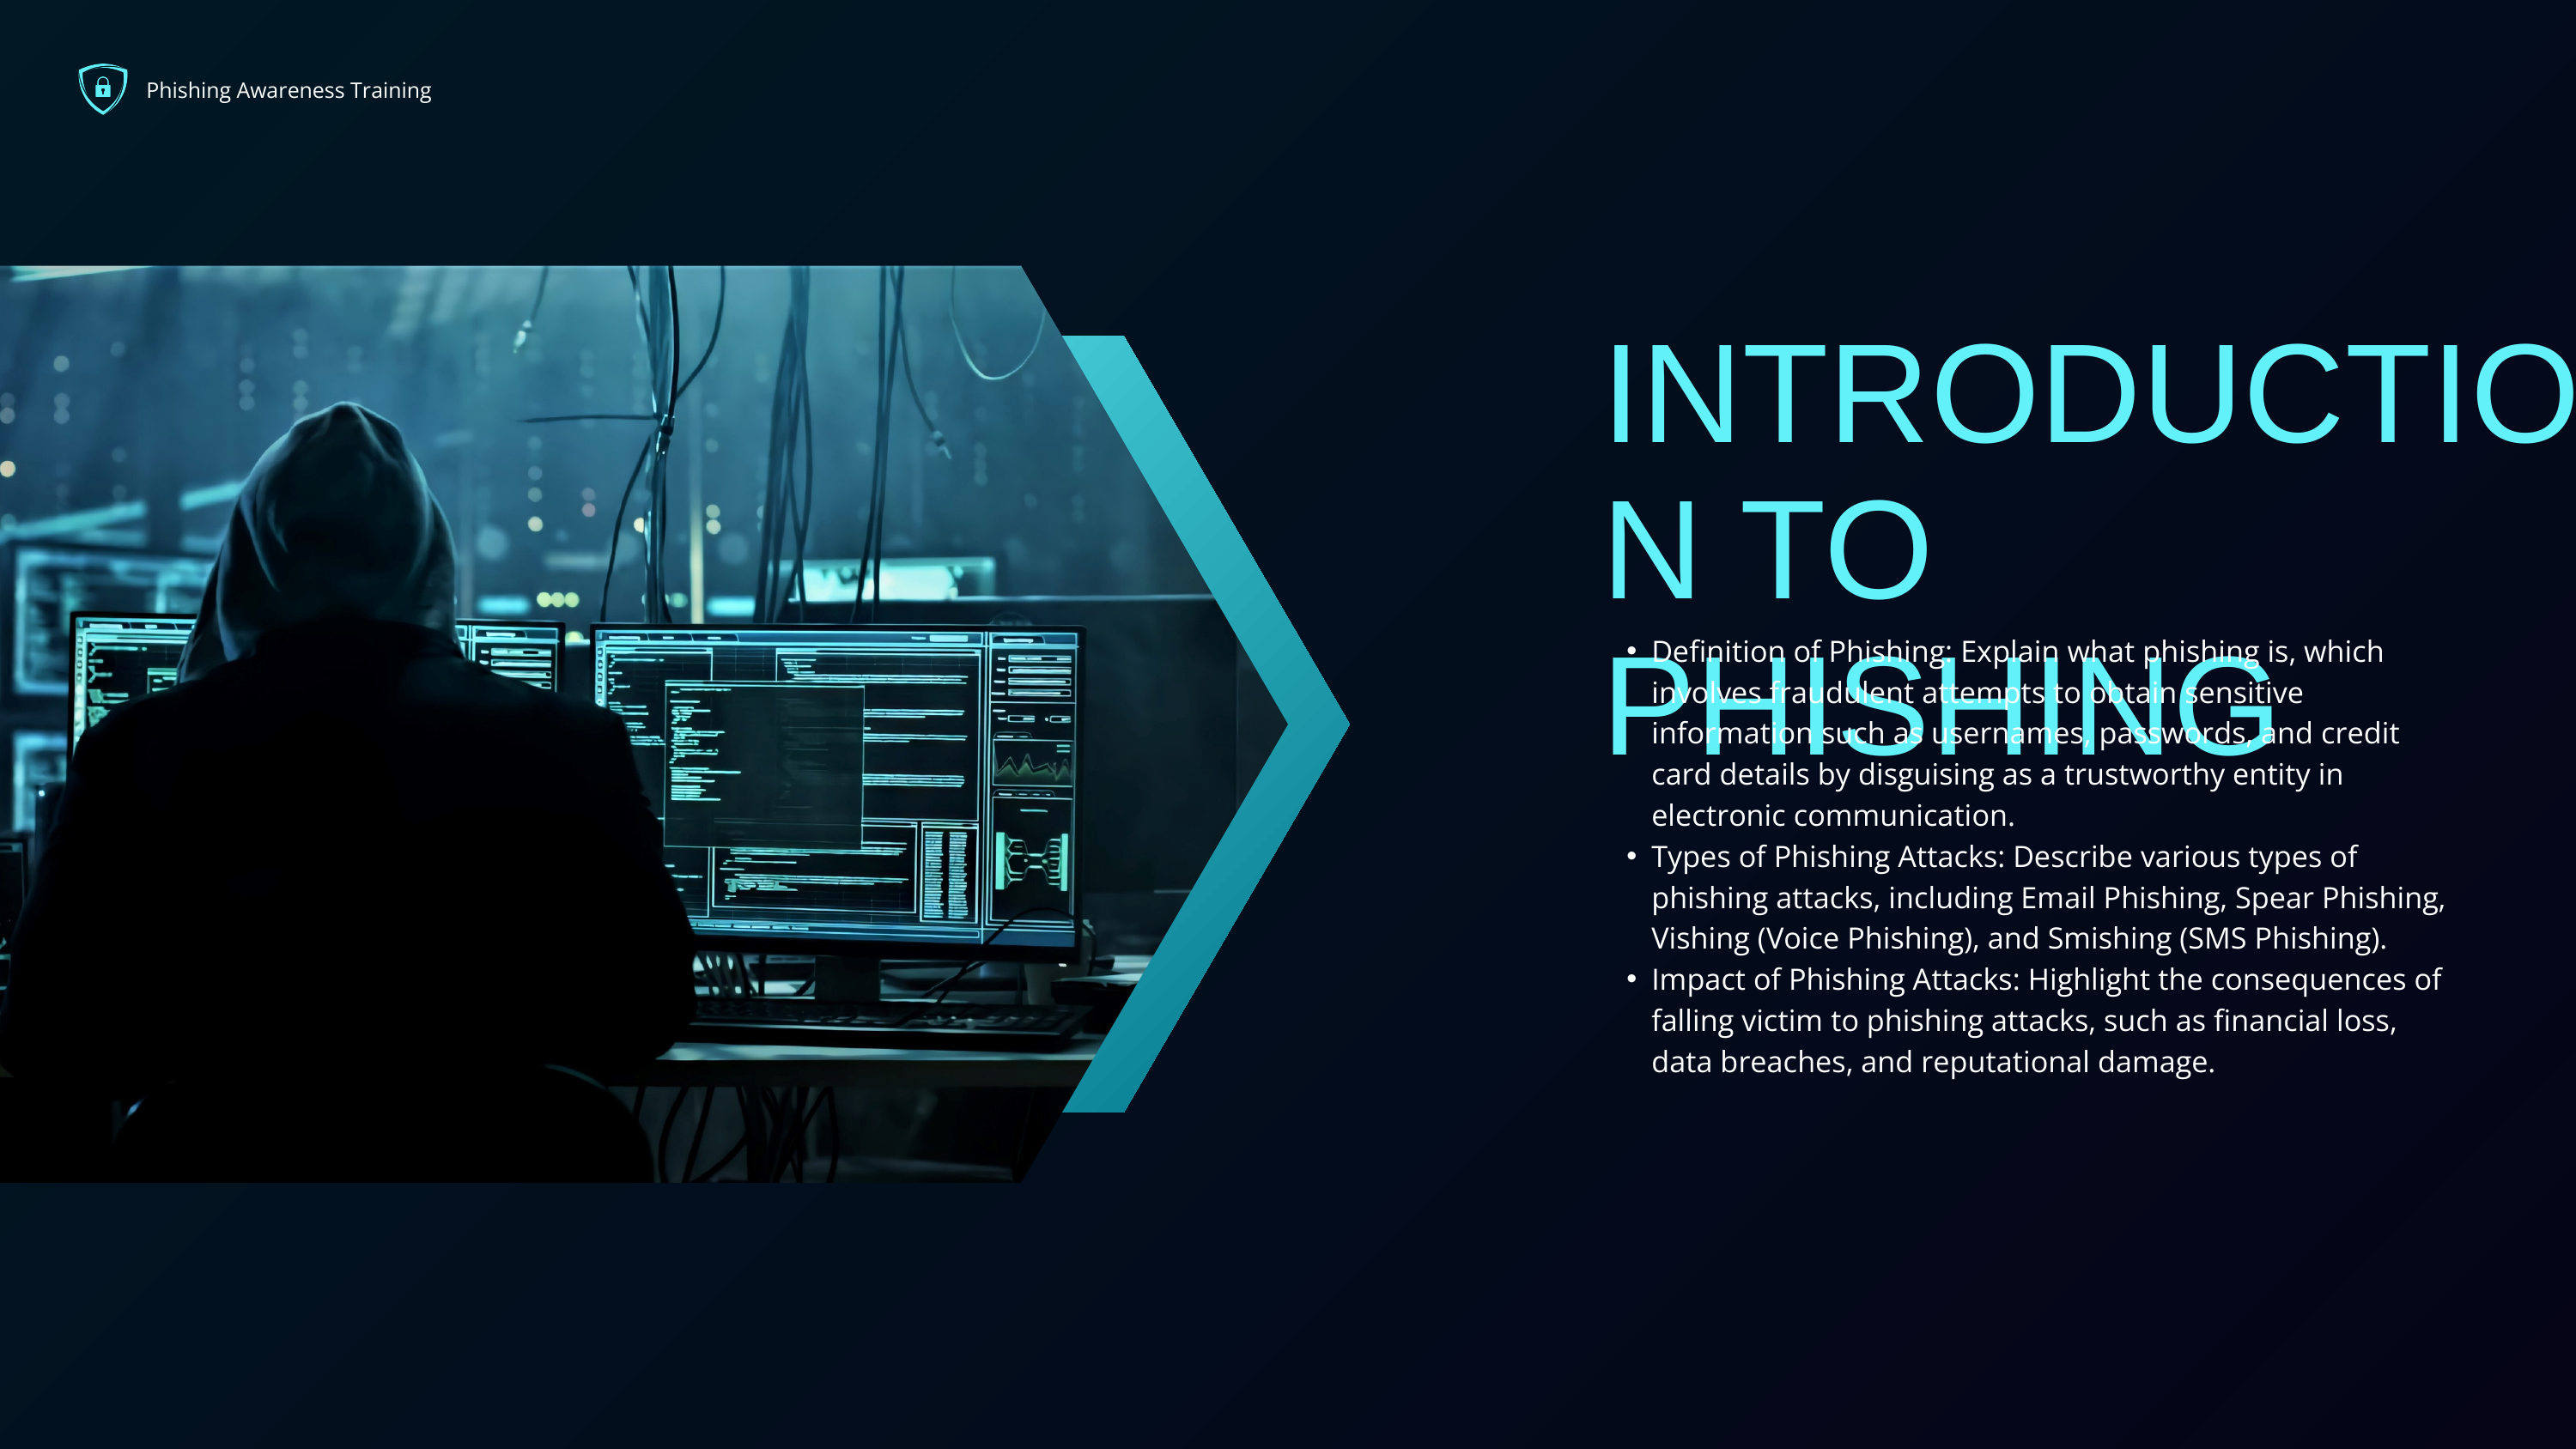

Phishing Awareness Training

INTRODUCTION TO PHISHING

Definition of Phishing: Explain what phishing is, which involves fraudulent attempts to obtain sensitive information such as usernames, passwords, and credit card details by disguising as a trustworthy entity in electronic communication.
Types of Phishing Attacks: Describe various types of phishing attacks, including Email Phishing, Spear Phishing, Vishing (Voice Phishing), and Smishing (SMS Phishing).
Impact of Phishing Attacks: Highlight the consequences of falling victim to phishing attacks, such as financial loss, data breaches, and reputational damage.